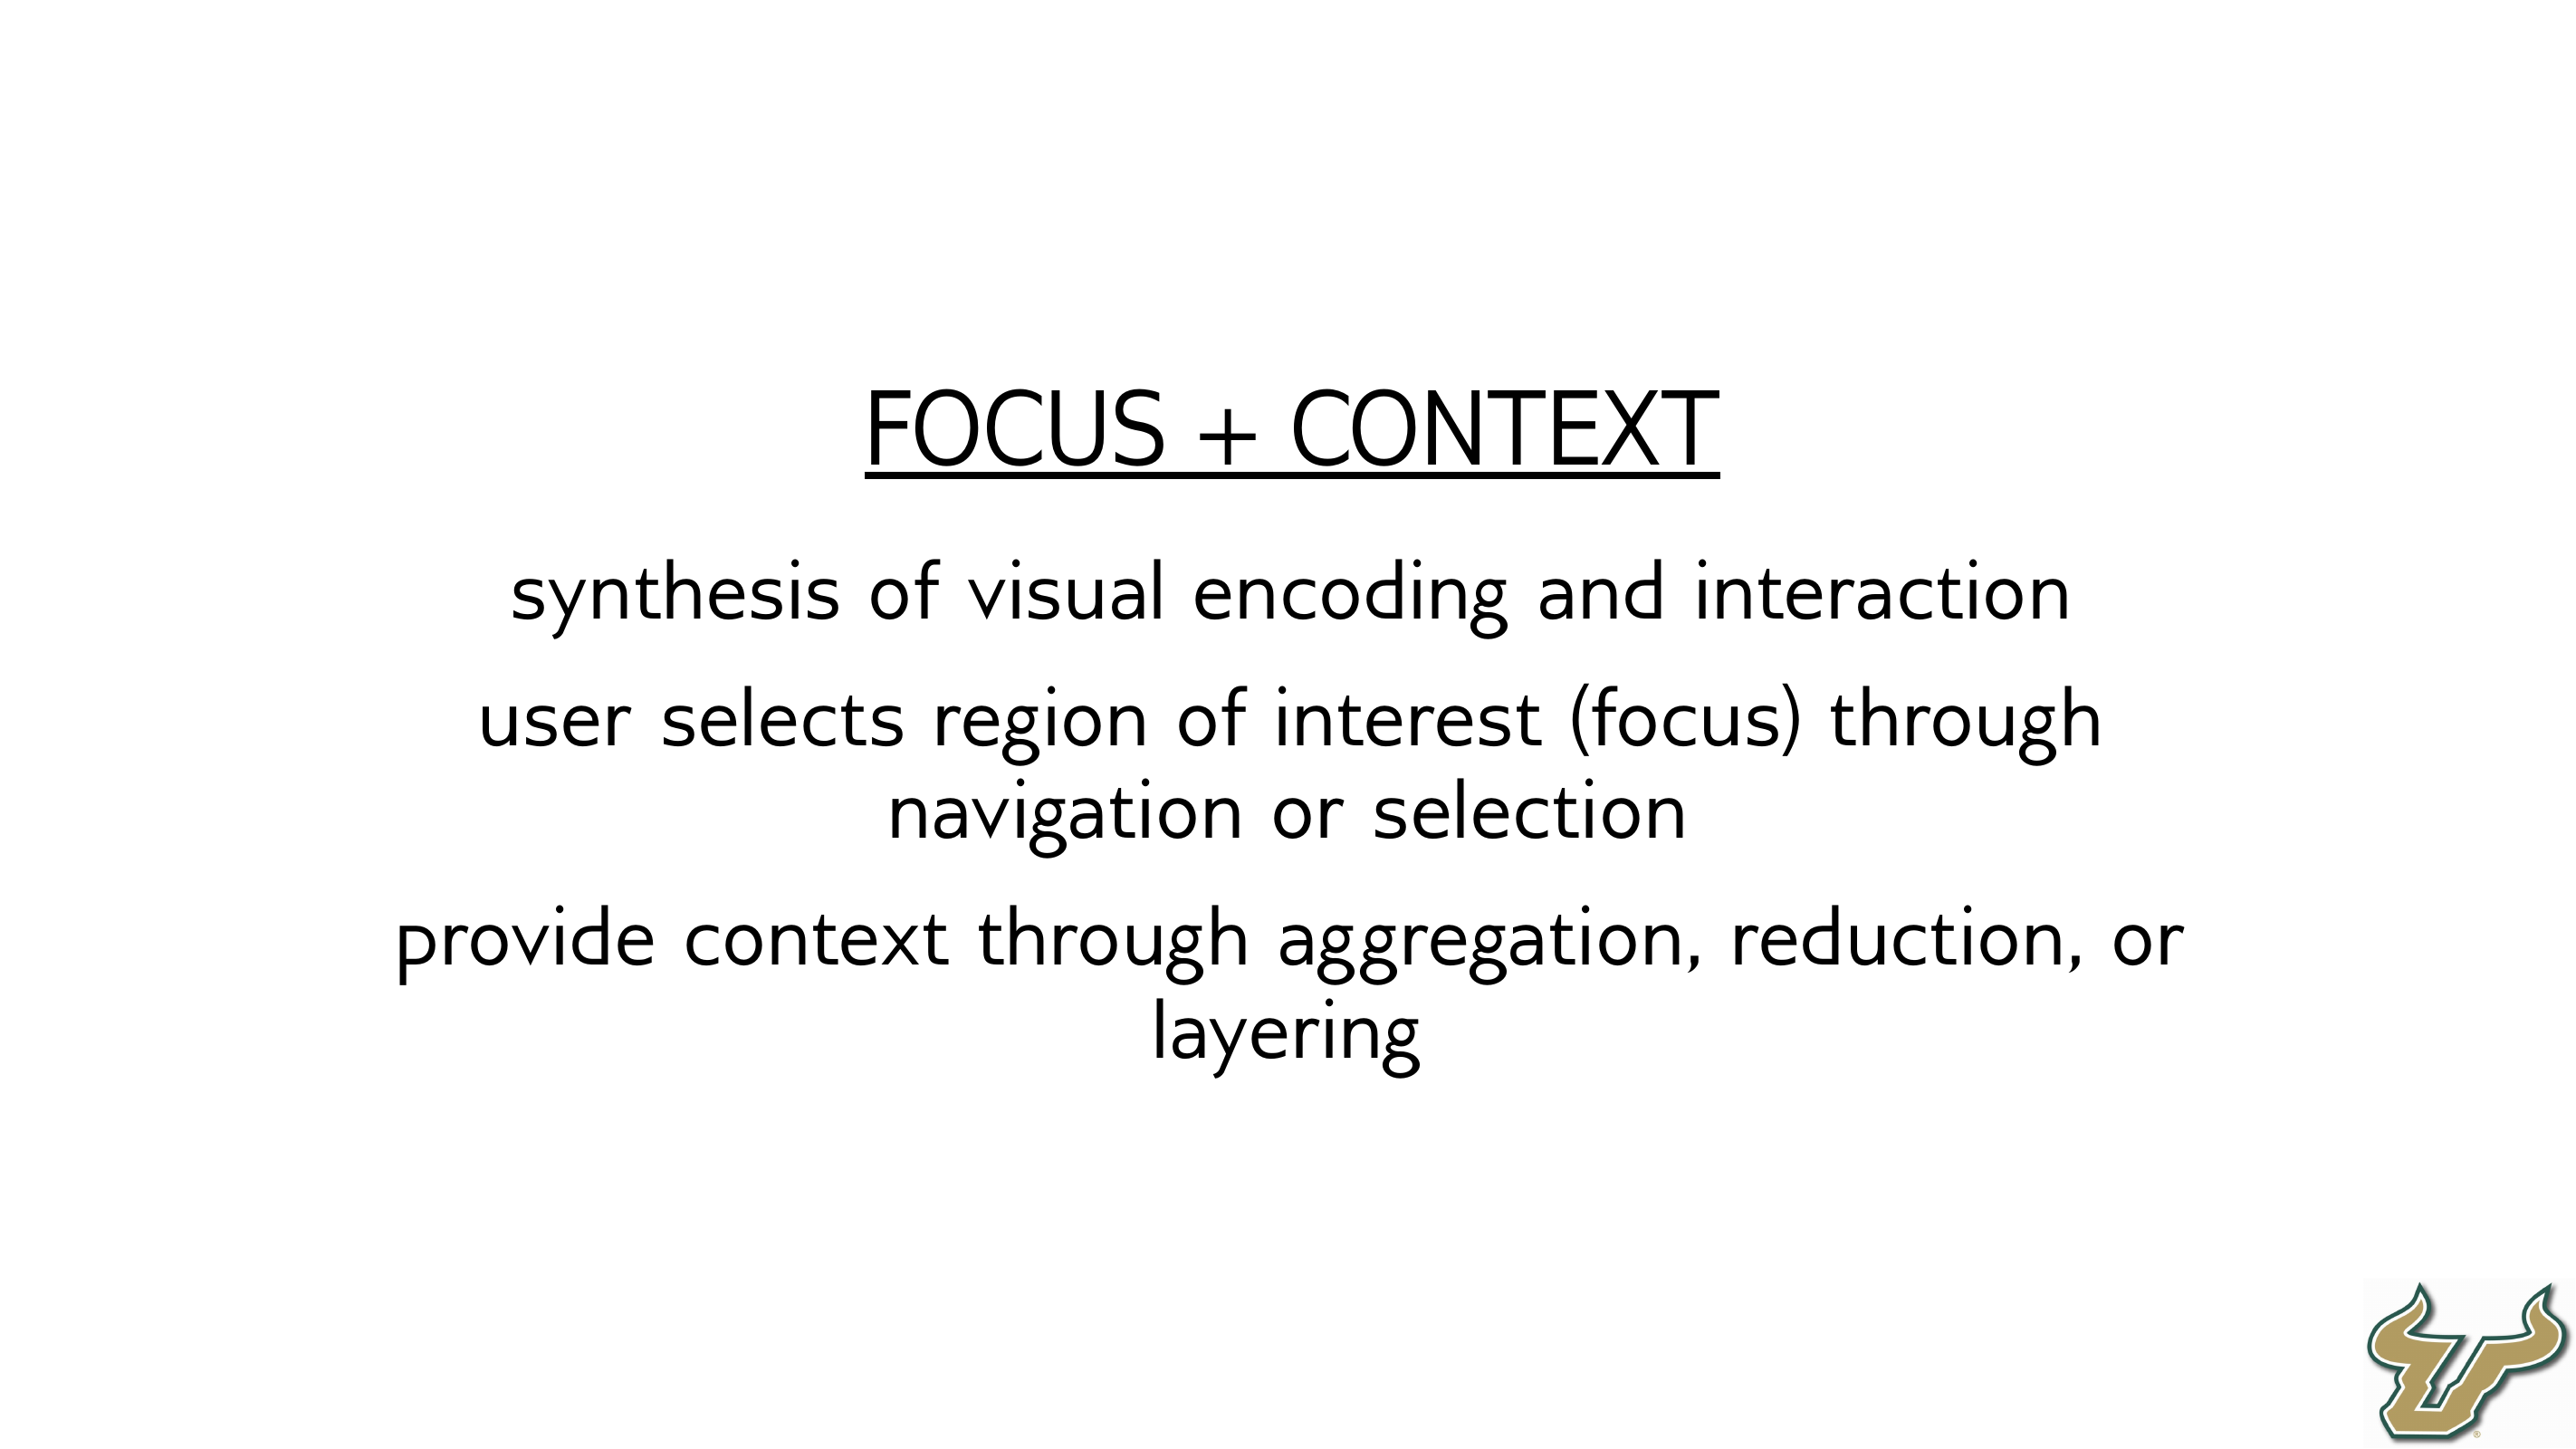

FOCUS + CONTEXT
synthesis of visual encoding and interaction
user selects region of interest (focus) through navigation or selection
provide context through aggregation, reduction, or layering